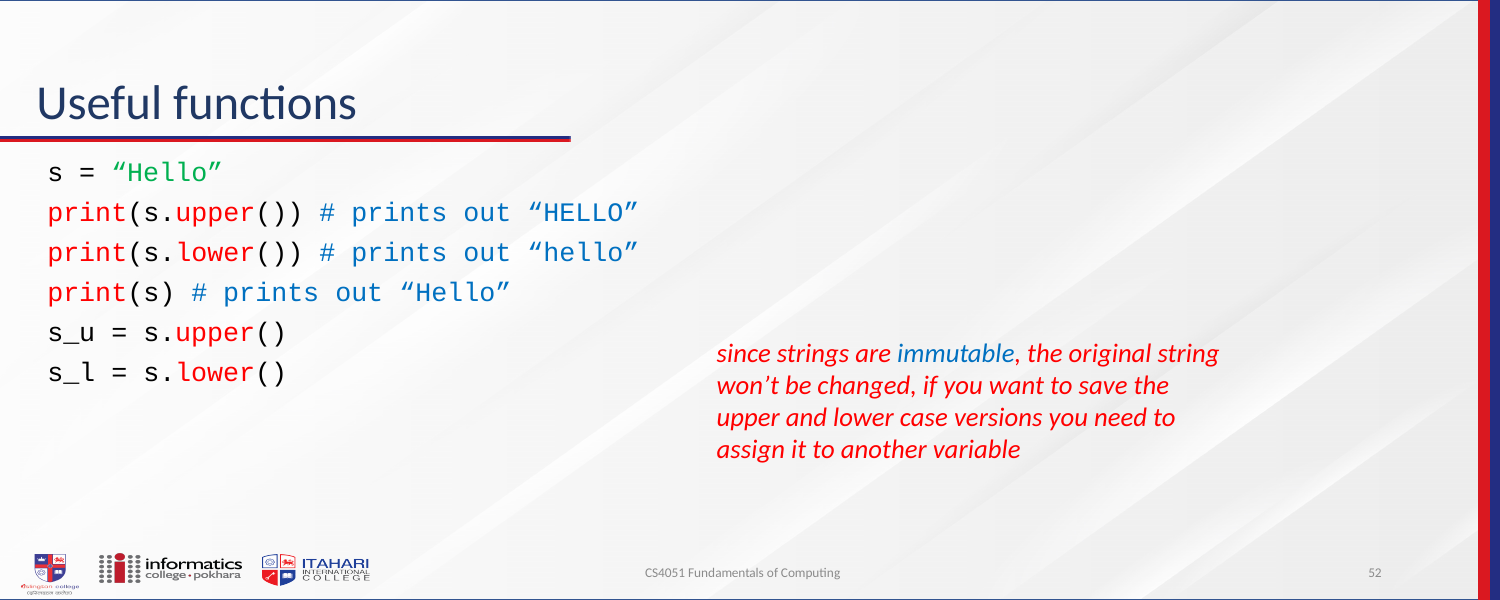

# Useful functions
s = “Hello”
print(s.upper()) # prints out “HELLO”
print(s.lower()) # prints out “hello”
print(s) # prints out “Hello”
s_u = s.upper()
s_l = s.lower()
since strings are immutable, the original string won’t be changed, if you want to save the upper and lower case versions you need to assign it to another variable
CS4051 Fundamentals of Computing
52